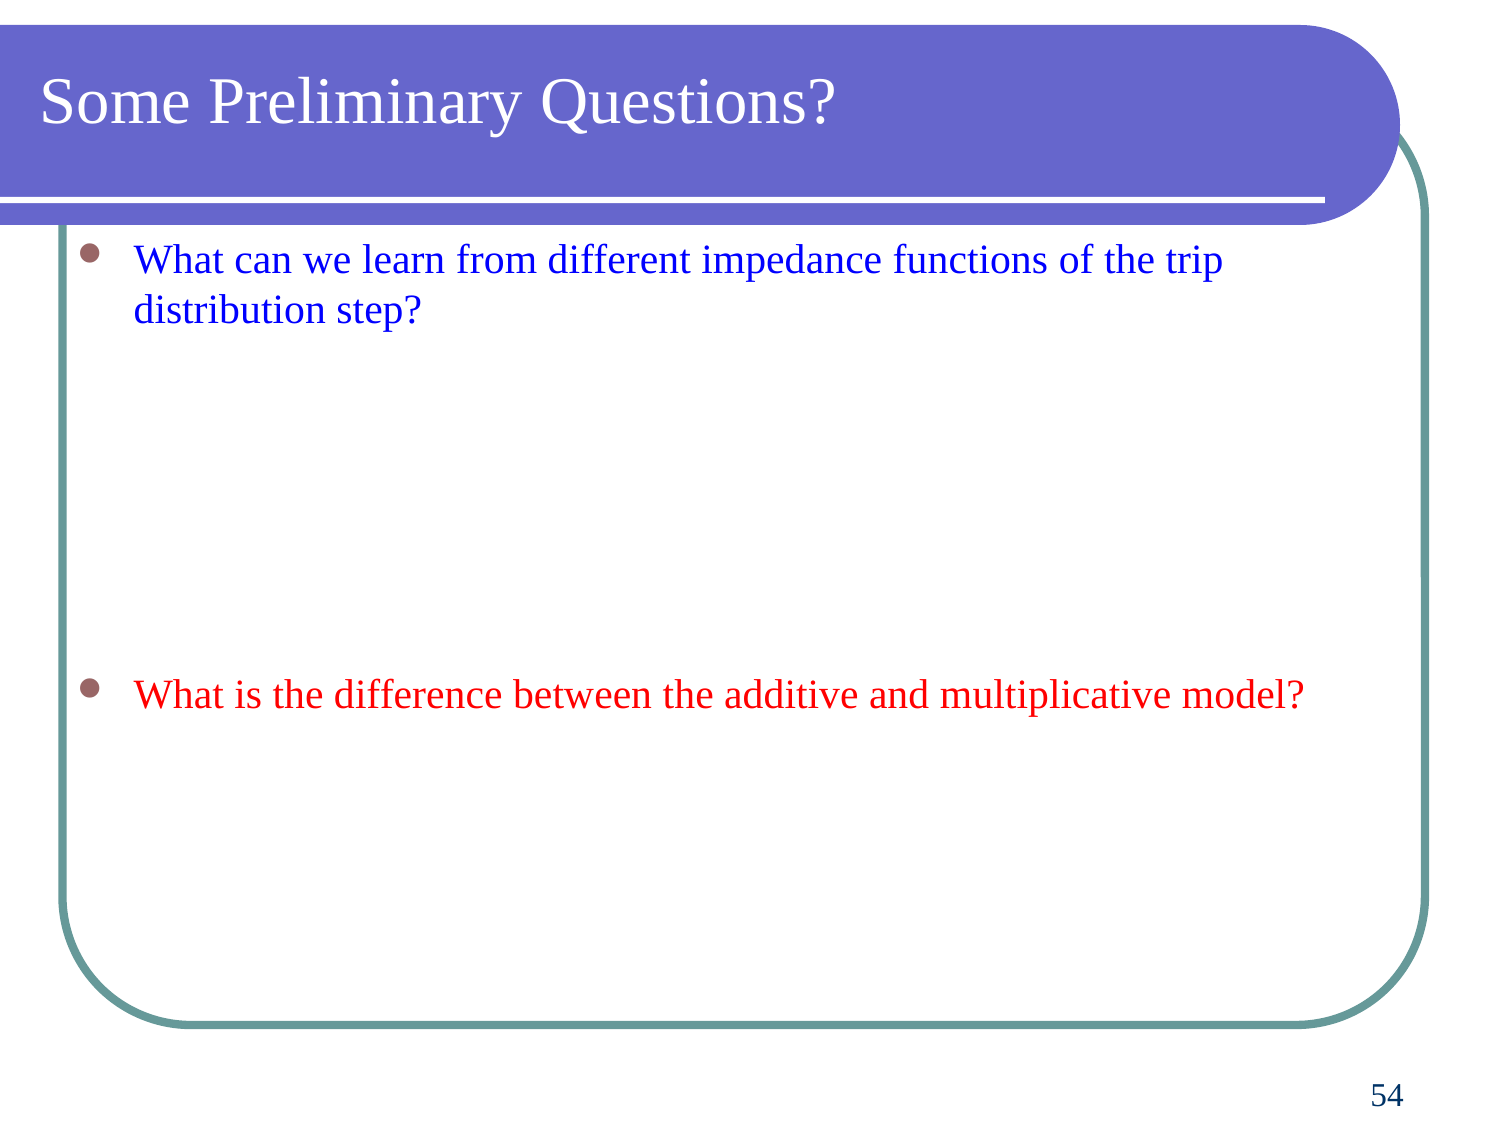

Some Preliminary Questions?
What can we learn from different impedance functions of the trip distribution step?

What is the difference between the additive and multiplicative model?

54